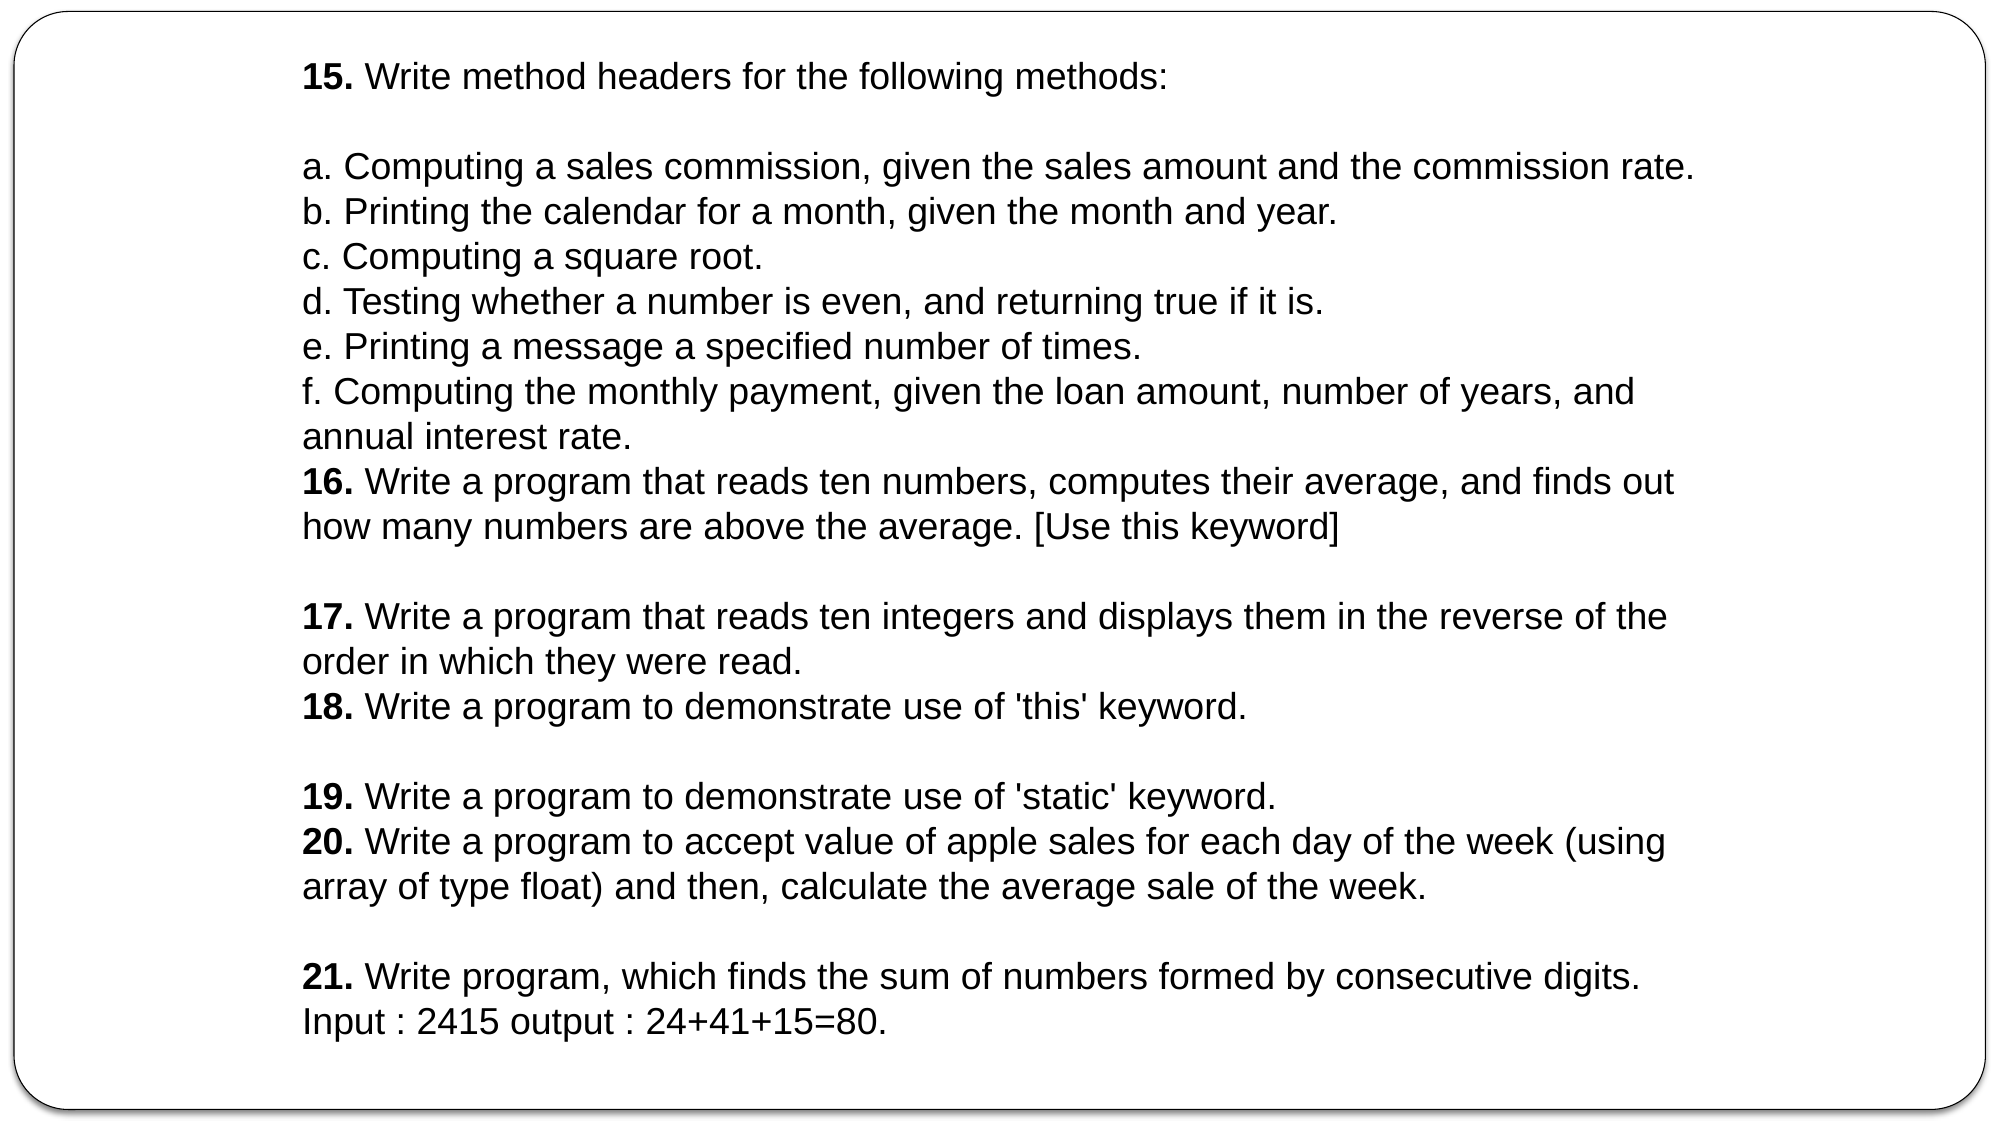

15. Write method headers for the following methods:

a. Computing a sales commission, given the sales amount and the commission rate.
b. Printing the calendar for a month, given the month and year.
c. Computing a square root.
d. Testing whether a number is even, and returning true if it is.
e. Printing a message a specified number of times.
f. Computing the monthly payment, given the loan amount, number of years, and annual interest rate.
16. Write a program that reads ten numbers, computes their average, and finds out how many numbers are above the average. [Use this keyword]

17. Write a program that reads ten integers and displays them in the reverse of the order in which they were read.
18. Write a program to demonstrate use of 'this' keyword.

19. Write a program to demonstrate use of 'static' keyword.
20. Write a program to accept value of apple sales for each day of the week (using array of type float) and then, calculate the average sale of the week.

21. Write program, which finds the sum of numbers formed by consecutive digits. Input : 2415 output : 24+41+15=80.